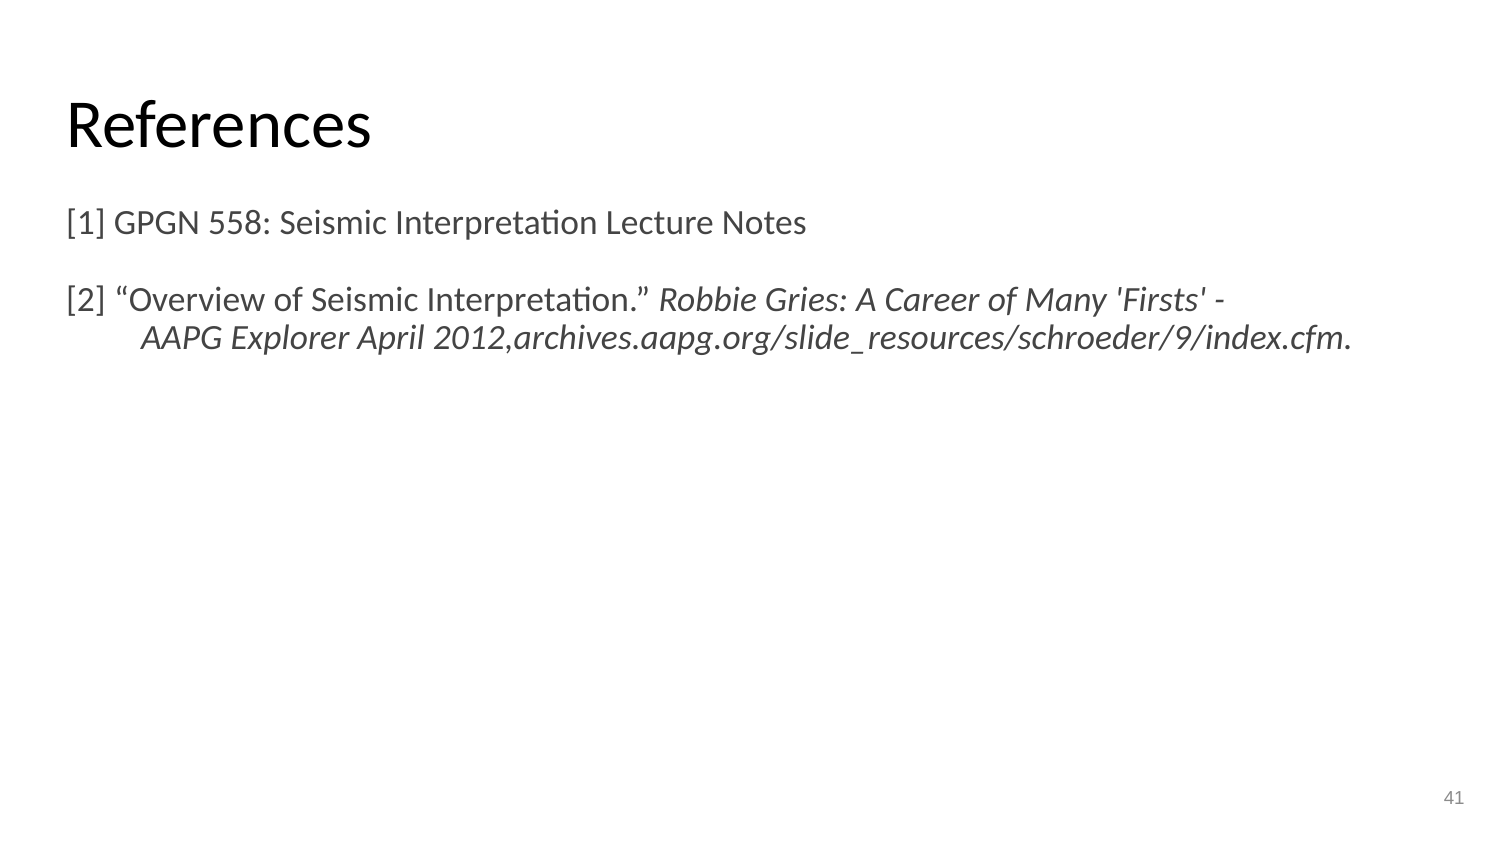

# References
[1] GPGN 558: Seismic Interpretation Lecture Notes

[2] “Overview of Seismic Interpretation.” Robbie Gries: A Career of Many 'Firsts' -
AAPG Explorer April 2012,archives.aapg.org/slide_resources/schroeder/9/index.cfm.

41